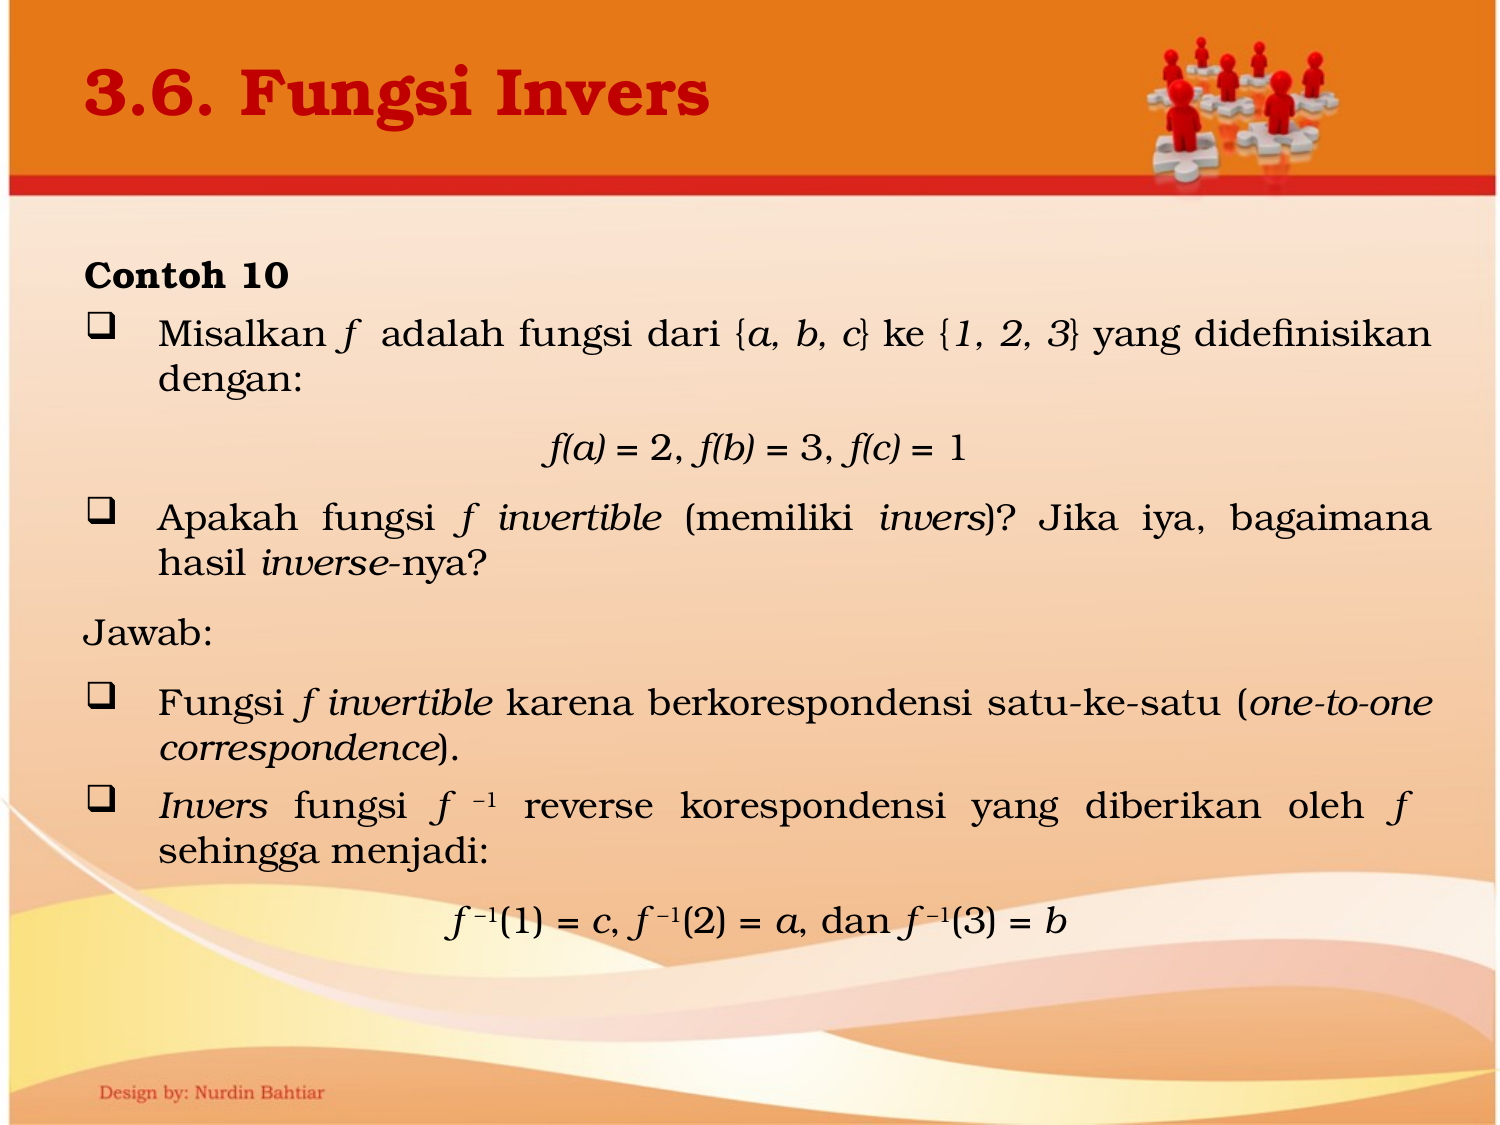

# 3.6. Fungsi Invers
Contoh 10
Misalkan f  adalah fungsi dari {a, b, c} ke {1, 2, 3} yang didefinisikan dengan:
f(a) = 2, f(b) = 3, f(c) = 1
Apakah fungsi f invertible (memiliki invers)? Jika iya, bagaimana hasil inverse-nya?
Jawab:
Fungsi f invertible karena berkorespondensi satu-ke-satu (one-to-one correspondence).
Invers fungsi f –1 reverse korespondensi yang diberikan oleh f  sehingga menjadi:
f –1(1) = c, f –1(2) = a, dan f –1(3) = b